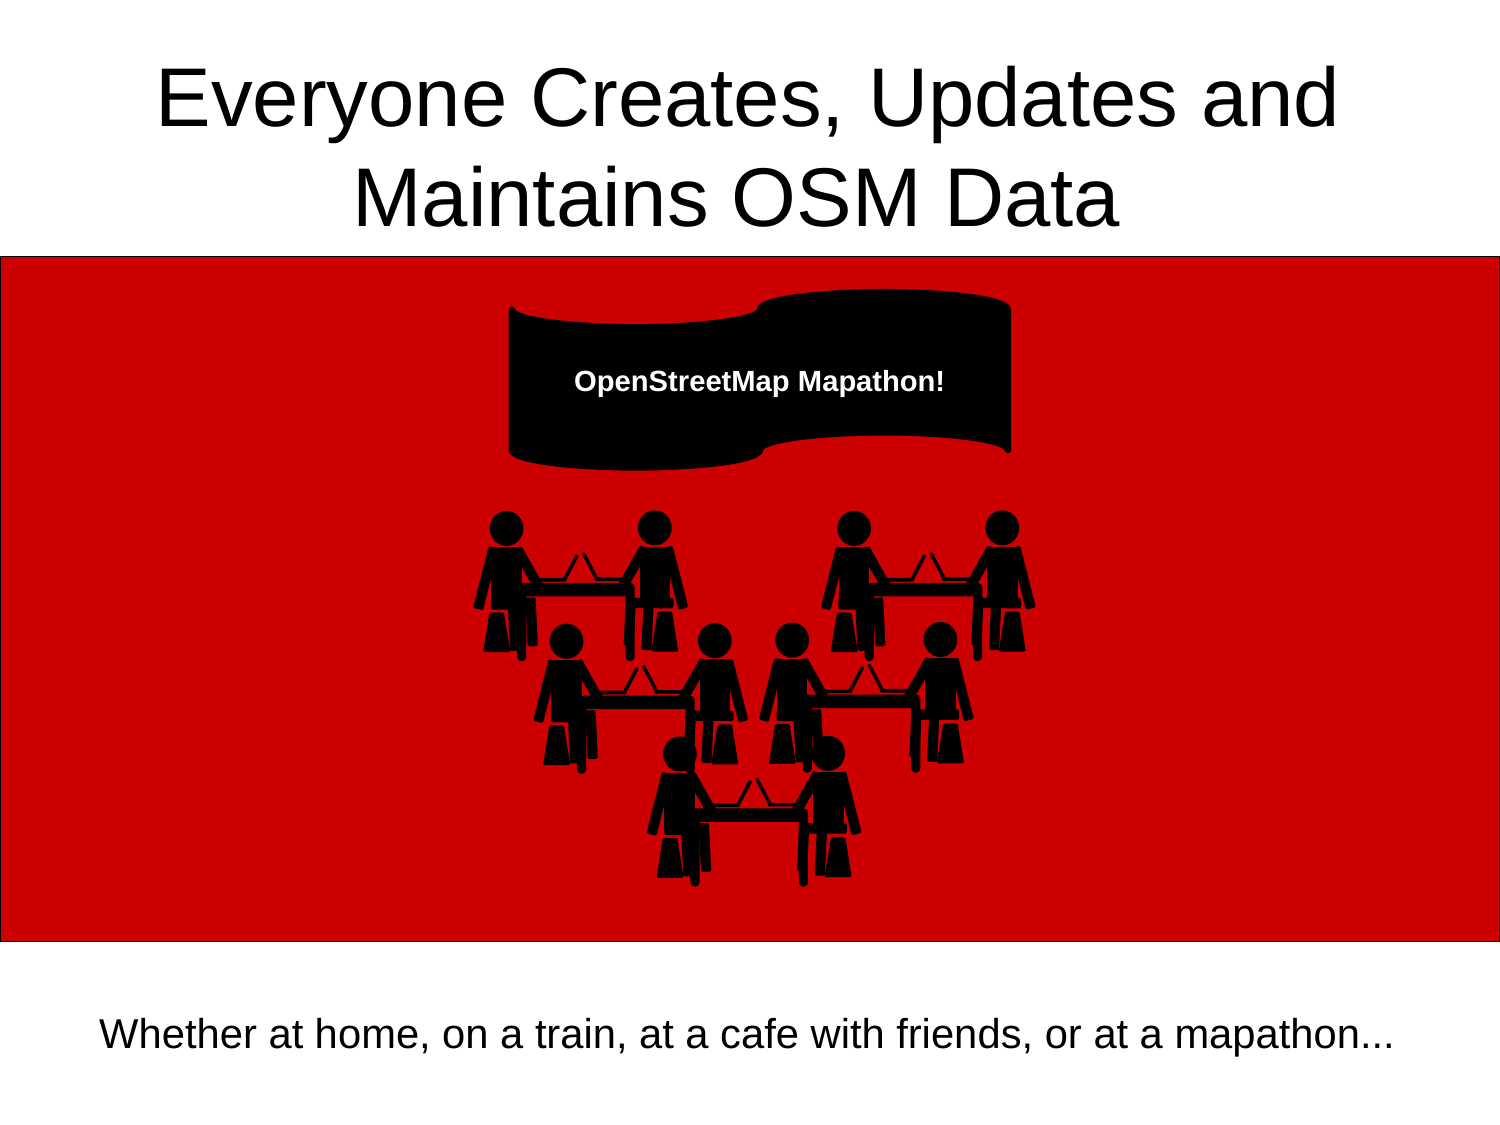

# Everyone Creates, Updates and Maintains OSM Data

OpenStreetMap Mapathon!

Whether at home, on a train, at a cafe with friends, or at a mapathon...